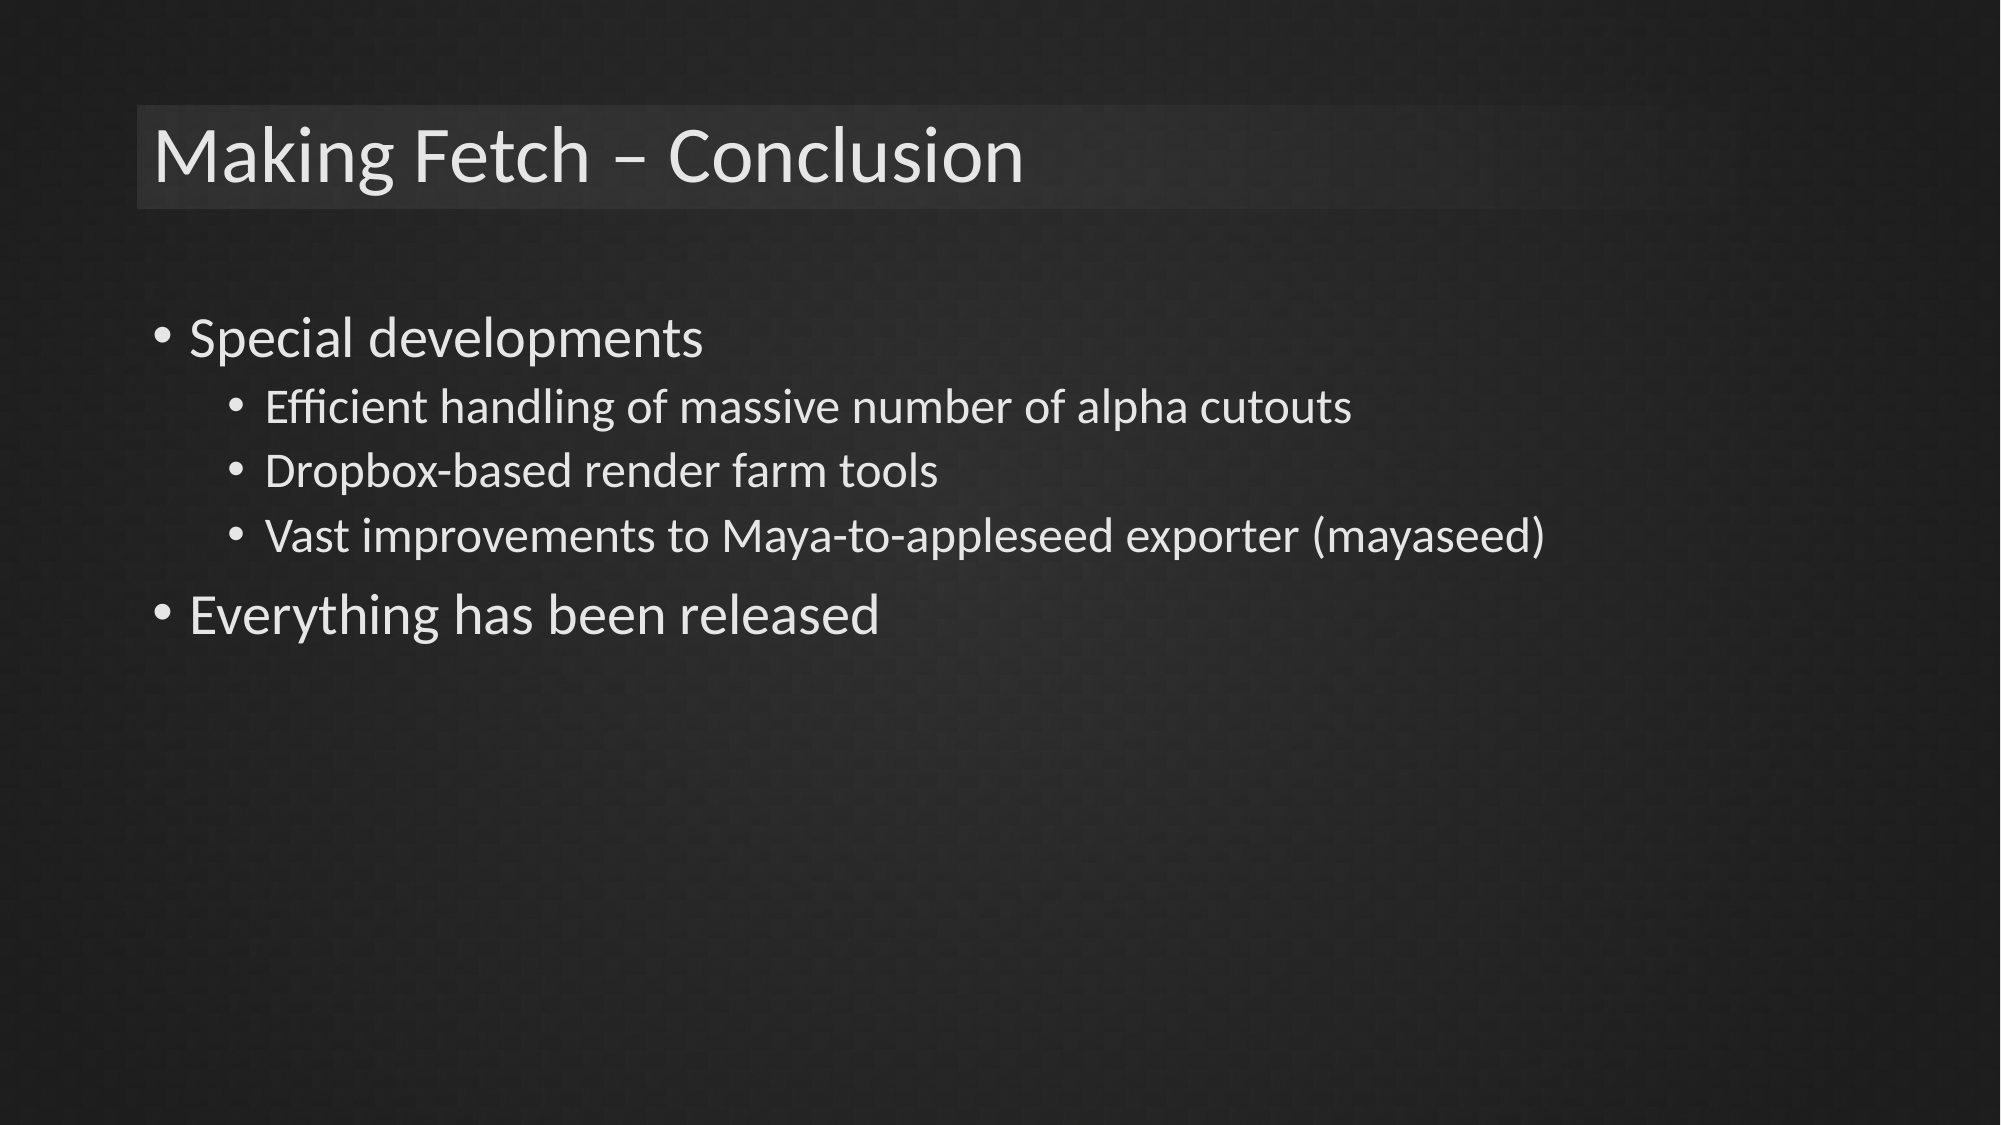

# Making Fetch – Conclusion
Special developments
Efficient handling of massive number of alpha cutouts
Dropbox-based render farm tools
Vast improvements to Maya-to-appleseed exporter (mayaseed)
Everything has been released